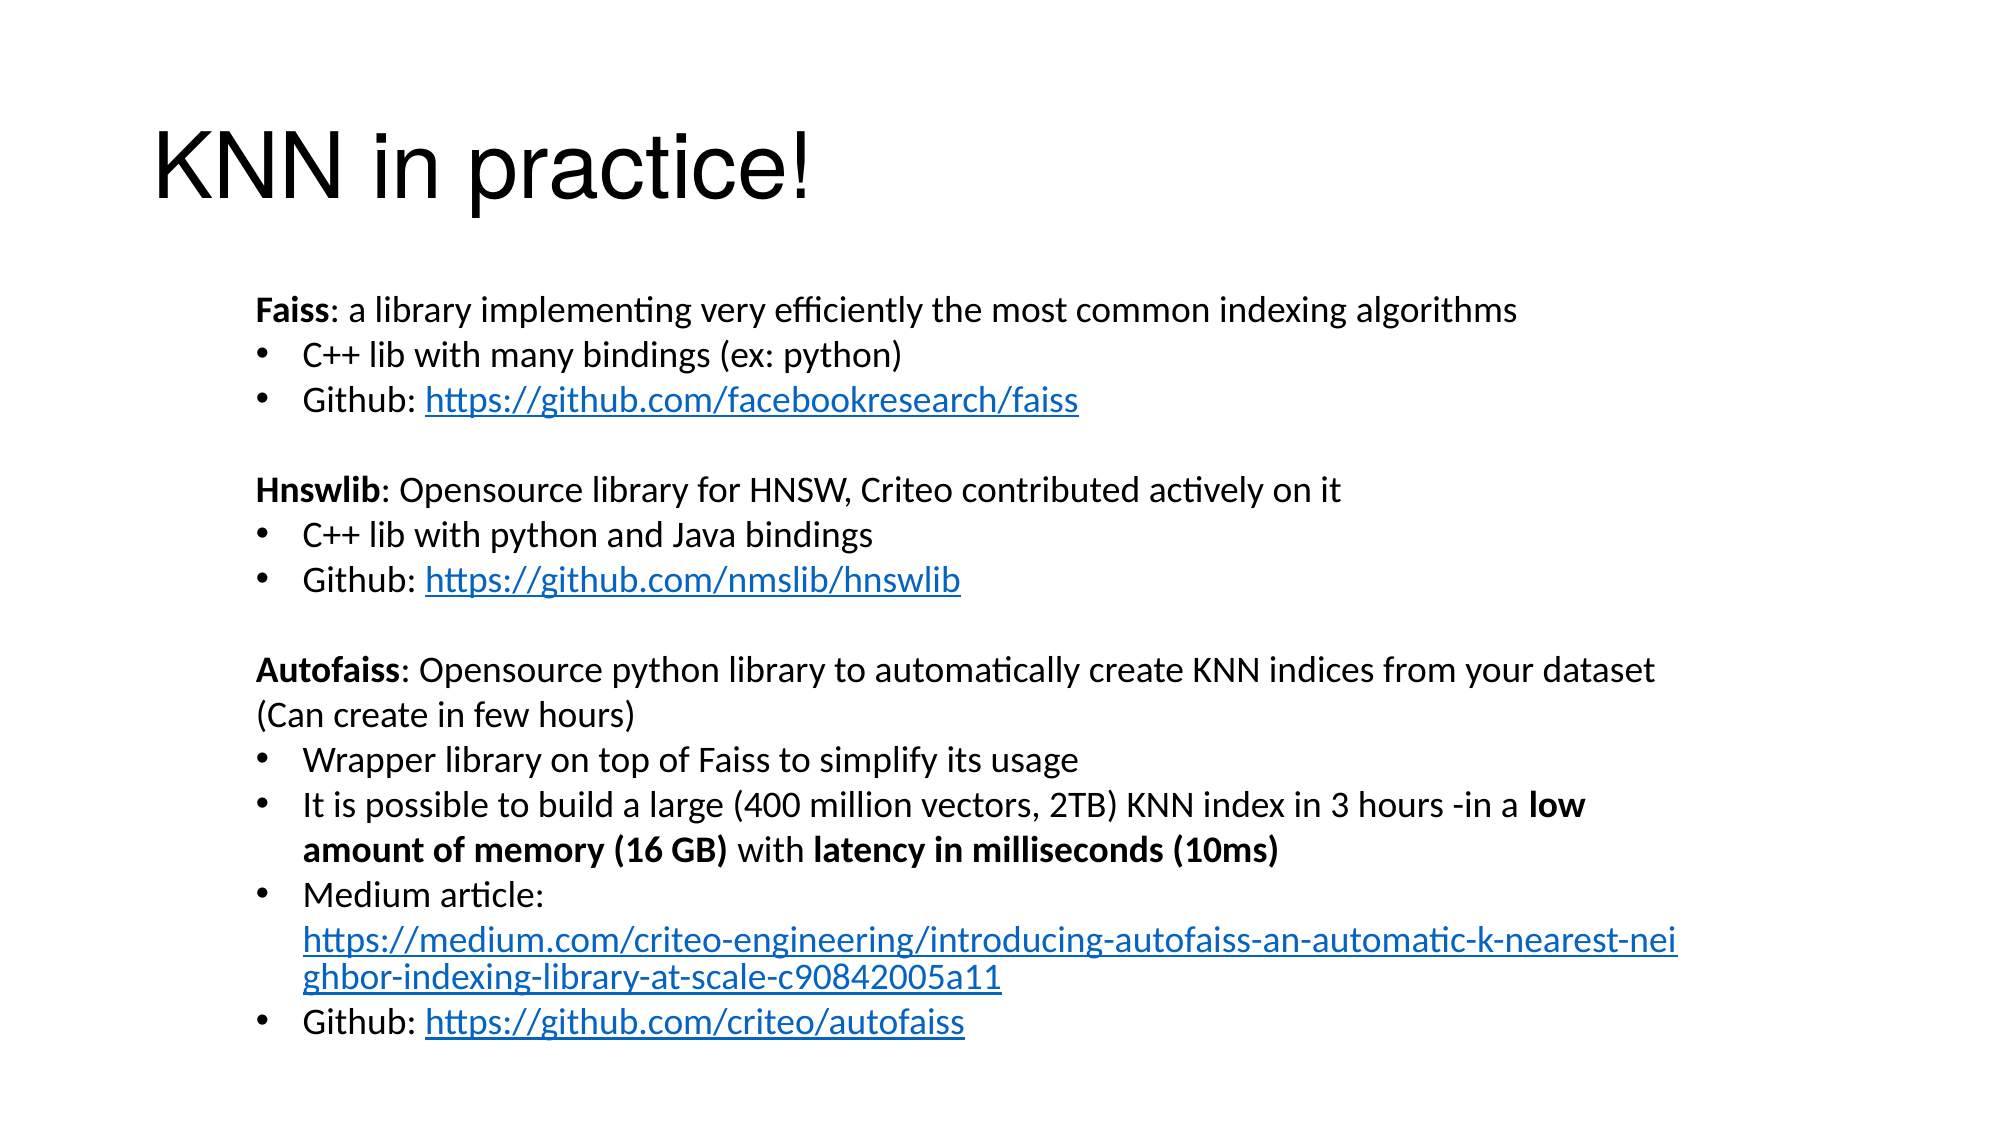

# KNN in practice!
Faiss: a library implementing very efficiently the most common indexing algorithms
C++ lib with many bindings (ex: python)
Github: https://github.com/facebookresearch/faiss

Hnswlib: Opensource library for HNSW, Criteo contributed actively on it
C++ lib with python and Java bindings
Github: https://github.com/nmslib/hnswlib

Autofaiss: Opensource python library to automatically create KNN indices from your dataset (Can create in few hours)
Wrapper library on top of Faiss to simplify its usage
It is possible to build a large (400 million vectors, 2TB) KNN index in 3 hours -in a low amount of memory (16 GB) with latency in milliseconds (10ms)
Medium article: https://medium.com/criteo-engineering/introducing-autofaiss-an-automatic-k-nearest-neighbor-indexing-library-at-scale-c90842005a11
Github: https://github.com/criteo/autofaiss